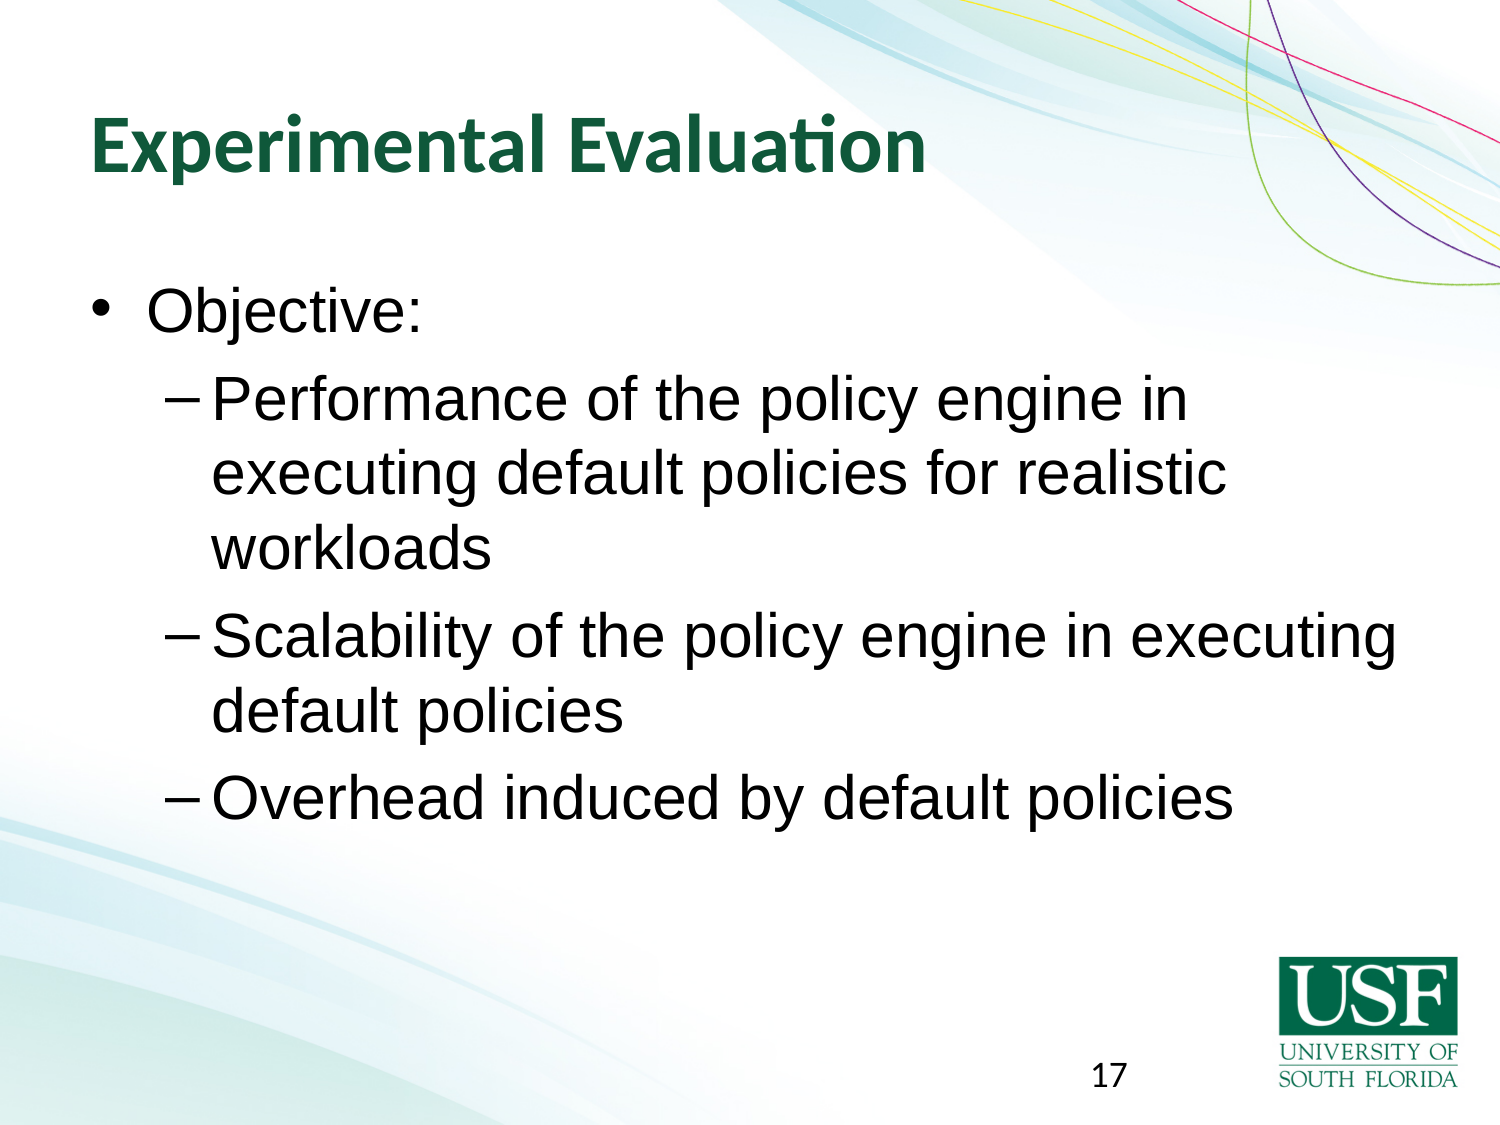

# Experimental Evaluation
Objective:
Performance of the policy engine in executing default policies for realistic workloads
Scalability of the policy engine in executing default policies
Overhead induced by default policies
17